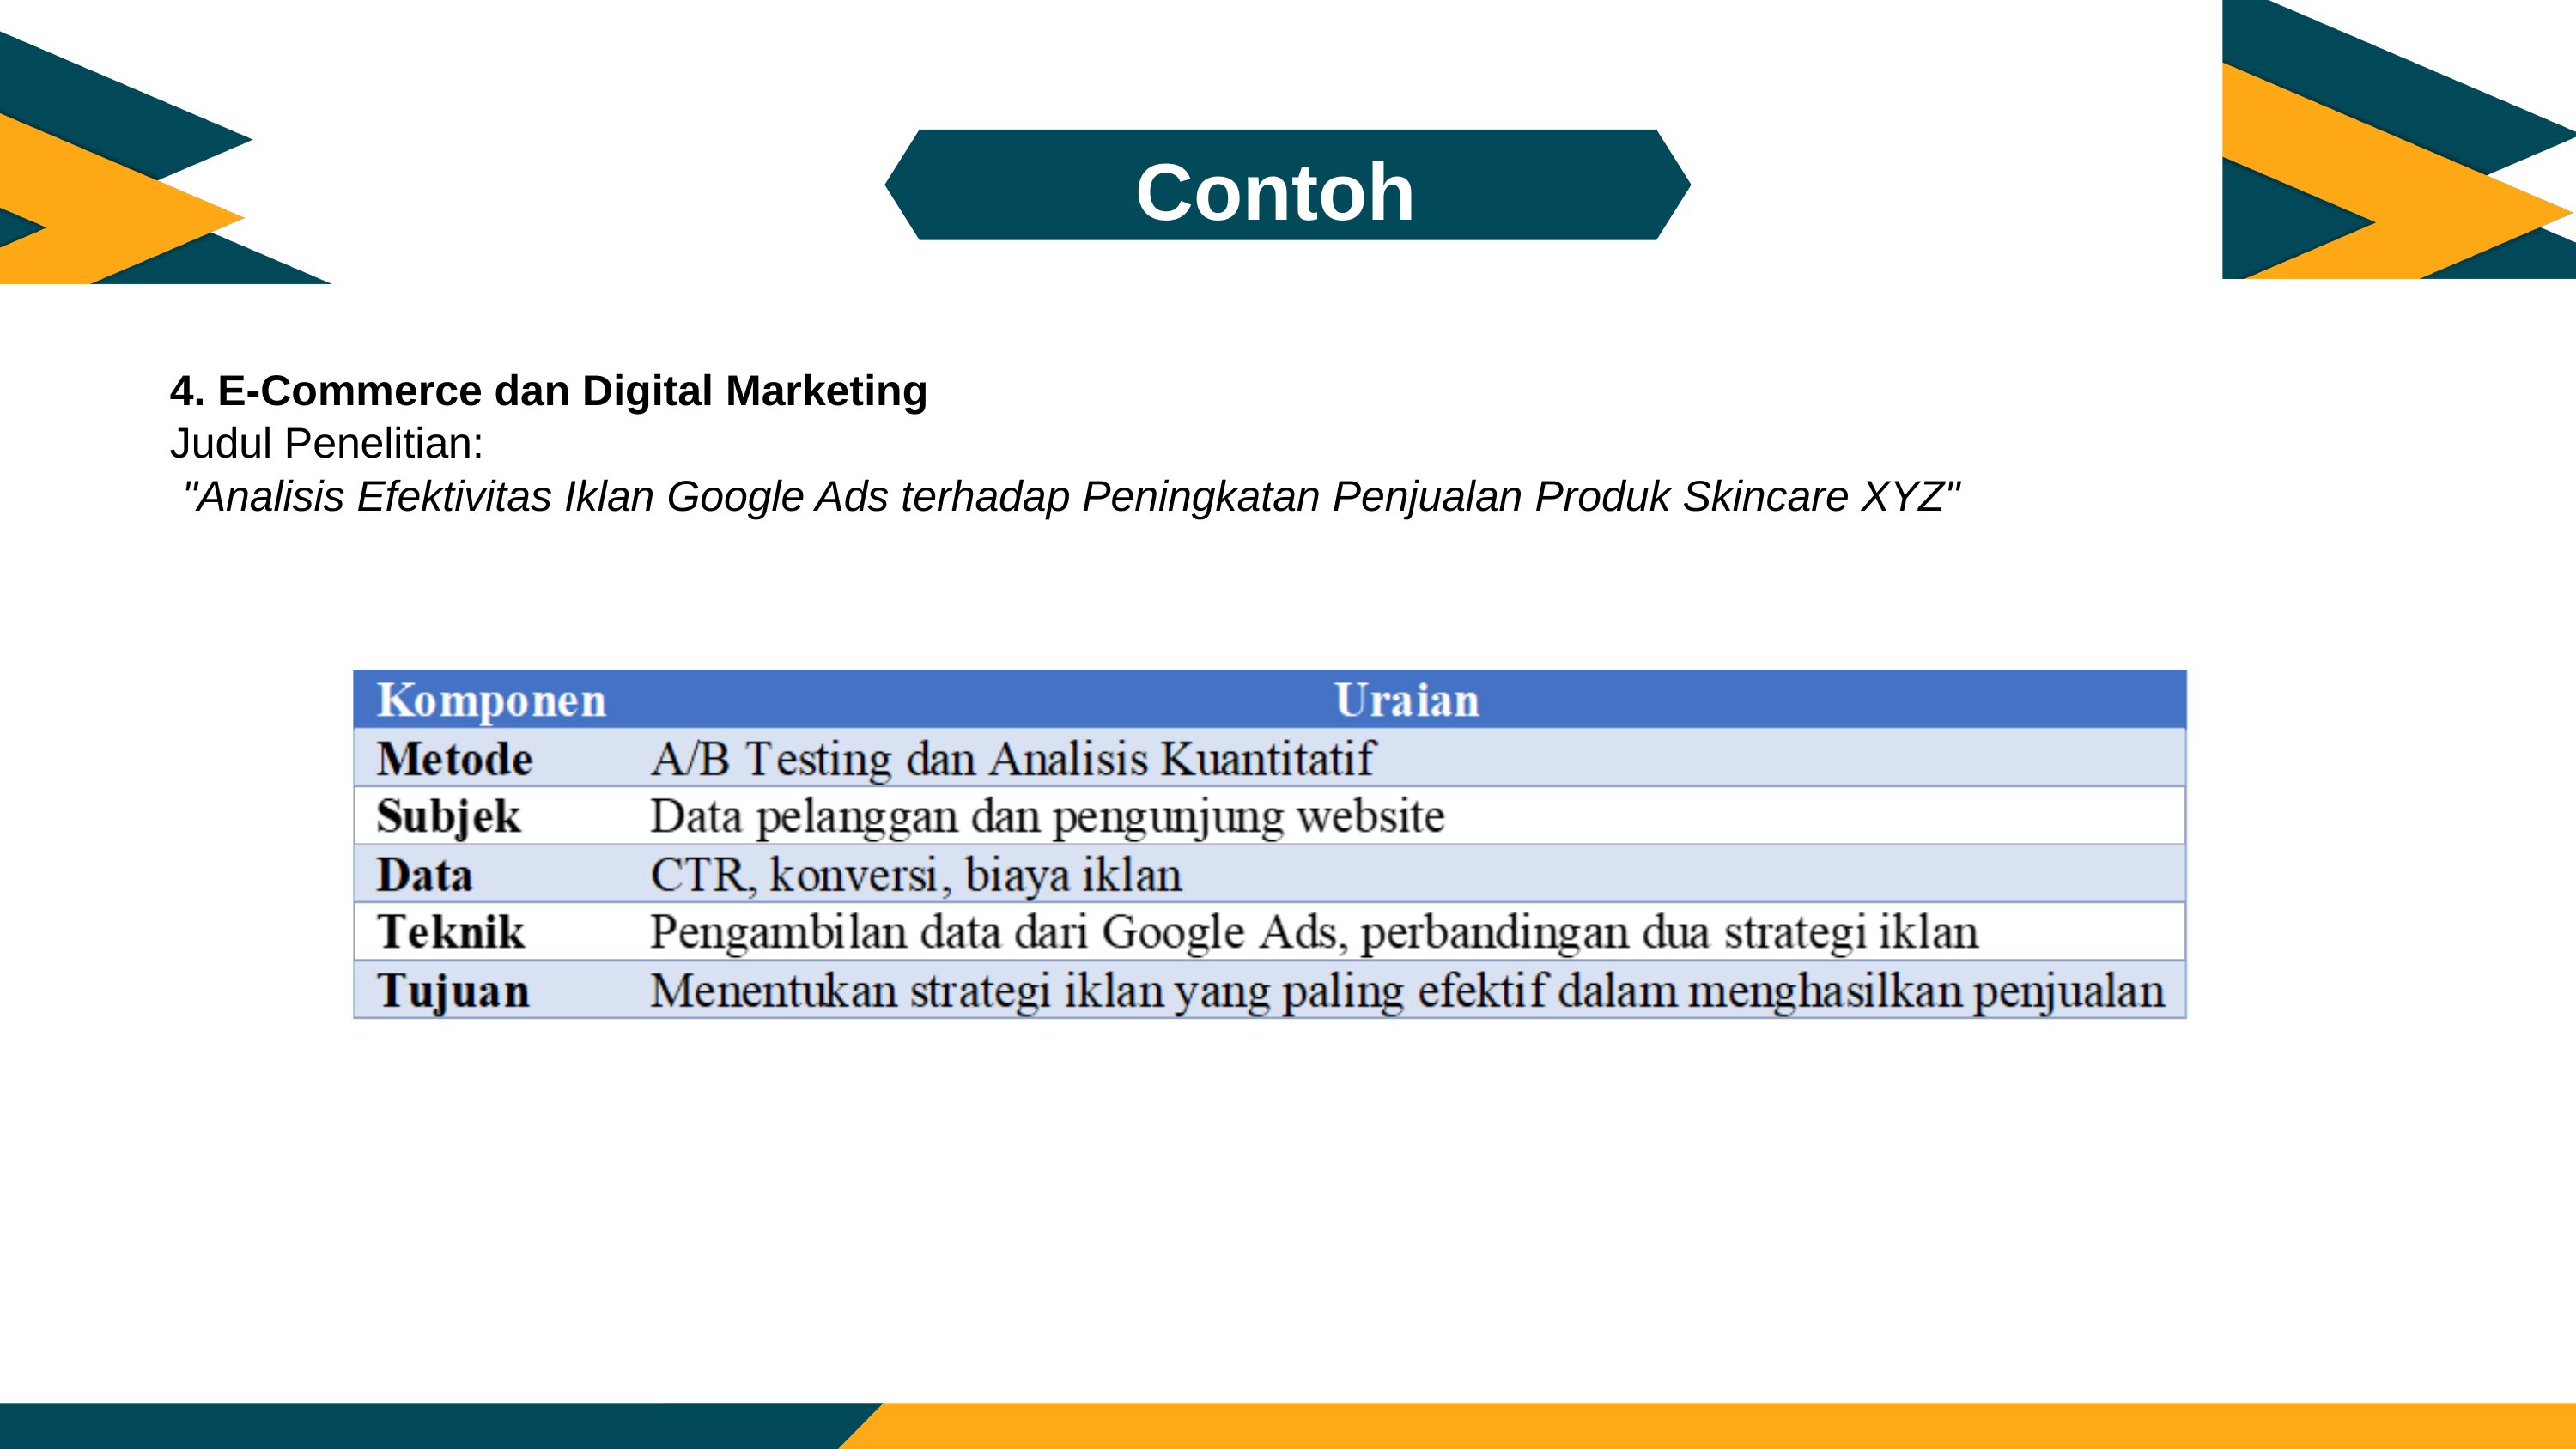

Contoh

4. E-Commerce dan Digital Marketing
Judul Penelitian:
 "Analisis Efektivitas Iklan Google Ads terhadap Peningkatan Penjualan Produk Skincare XYZ"